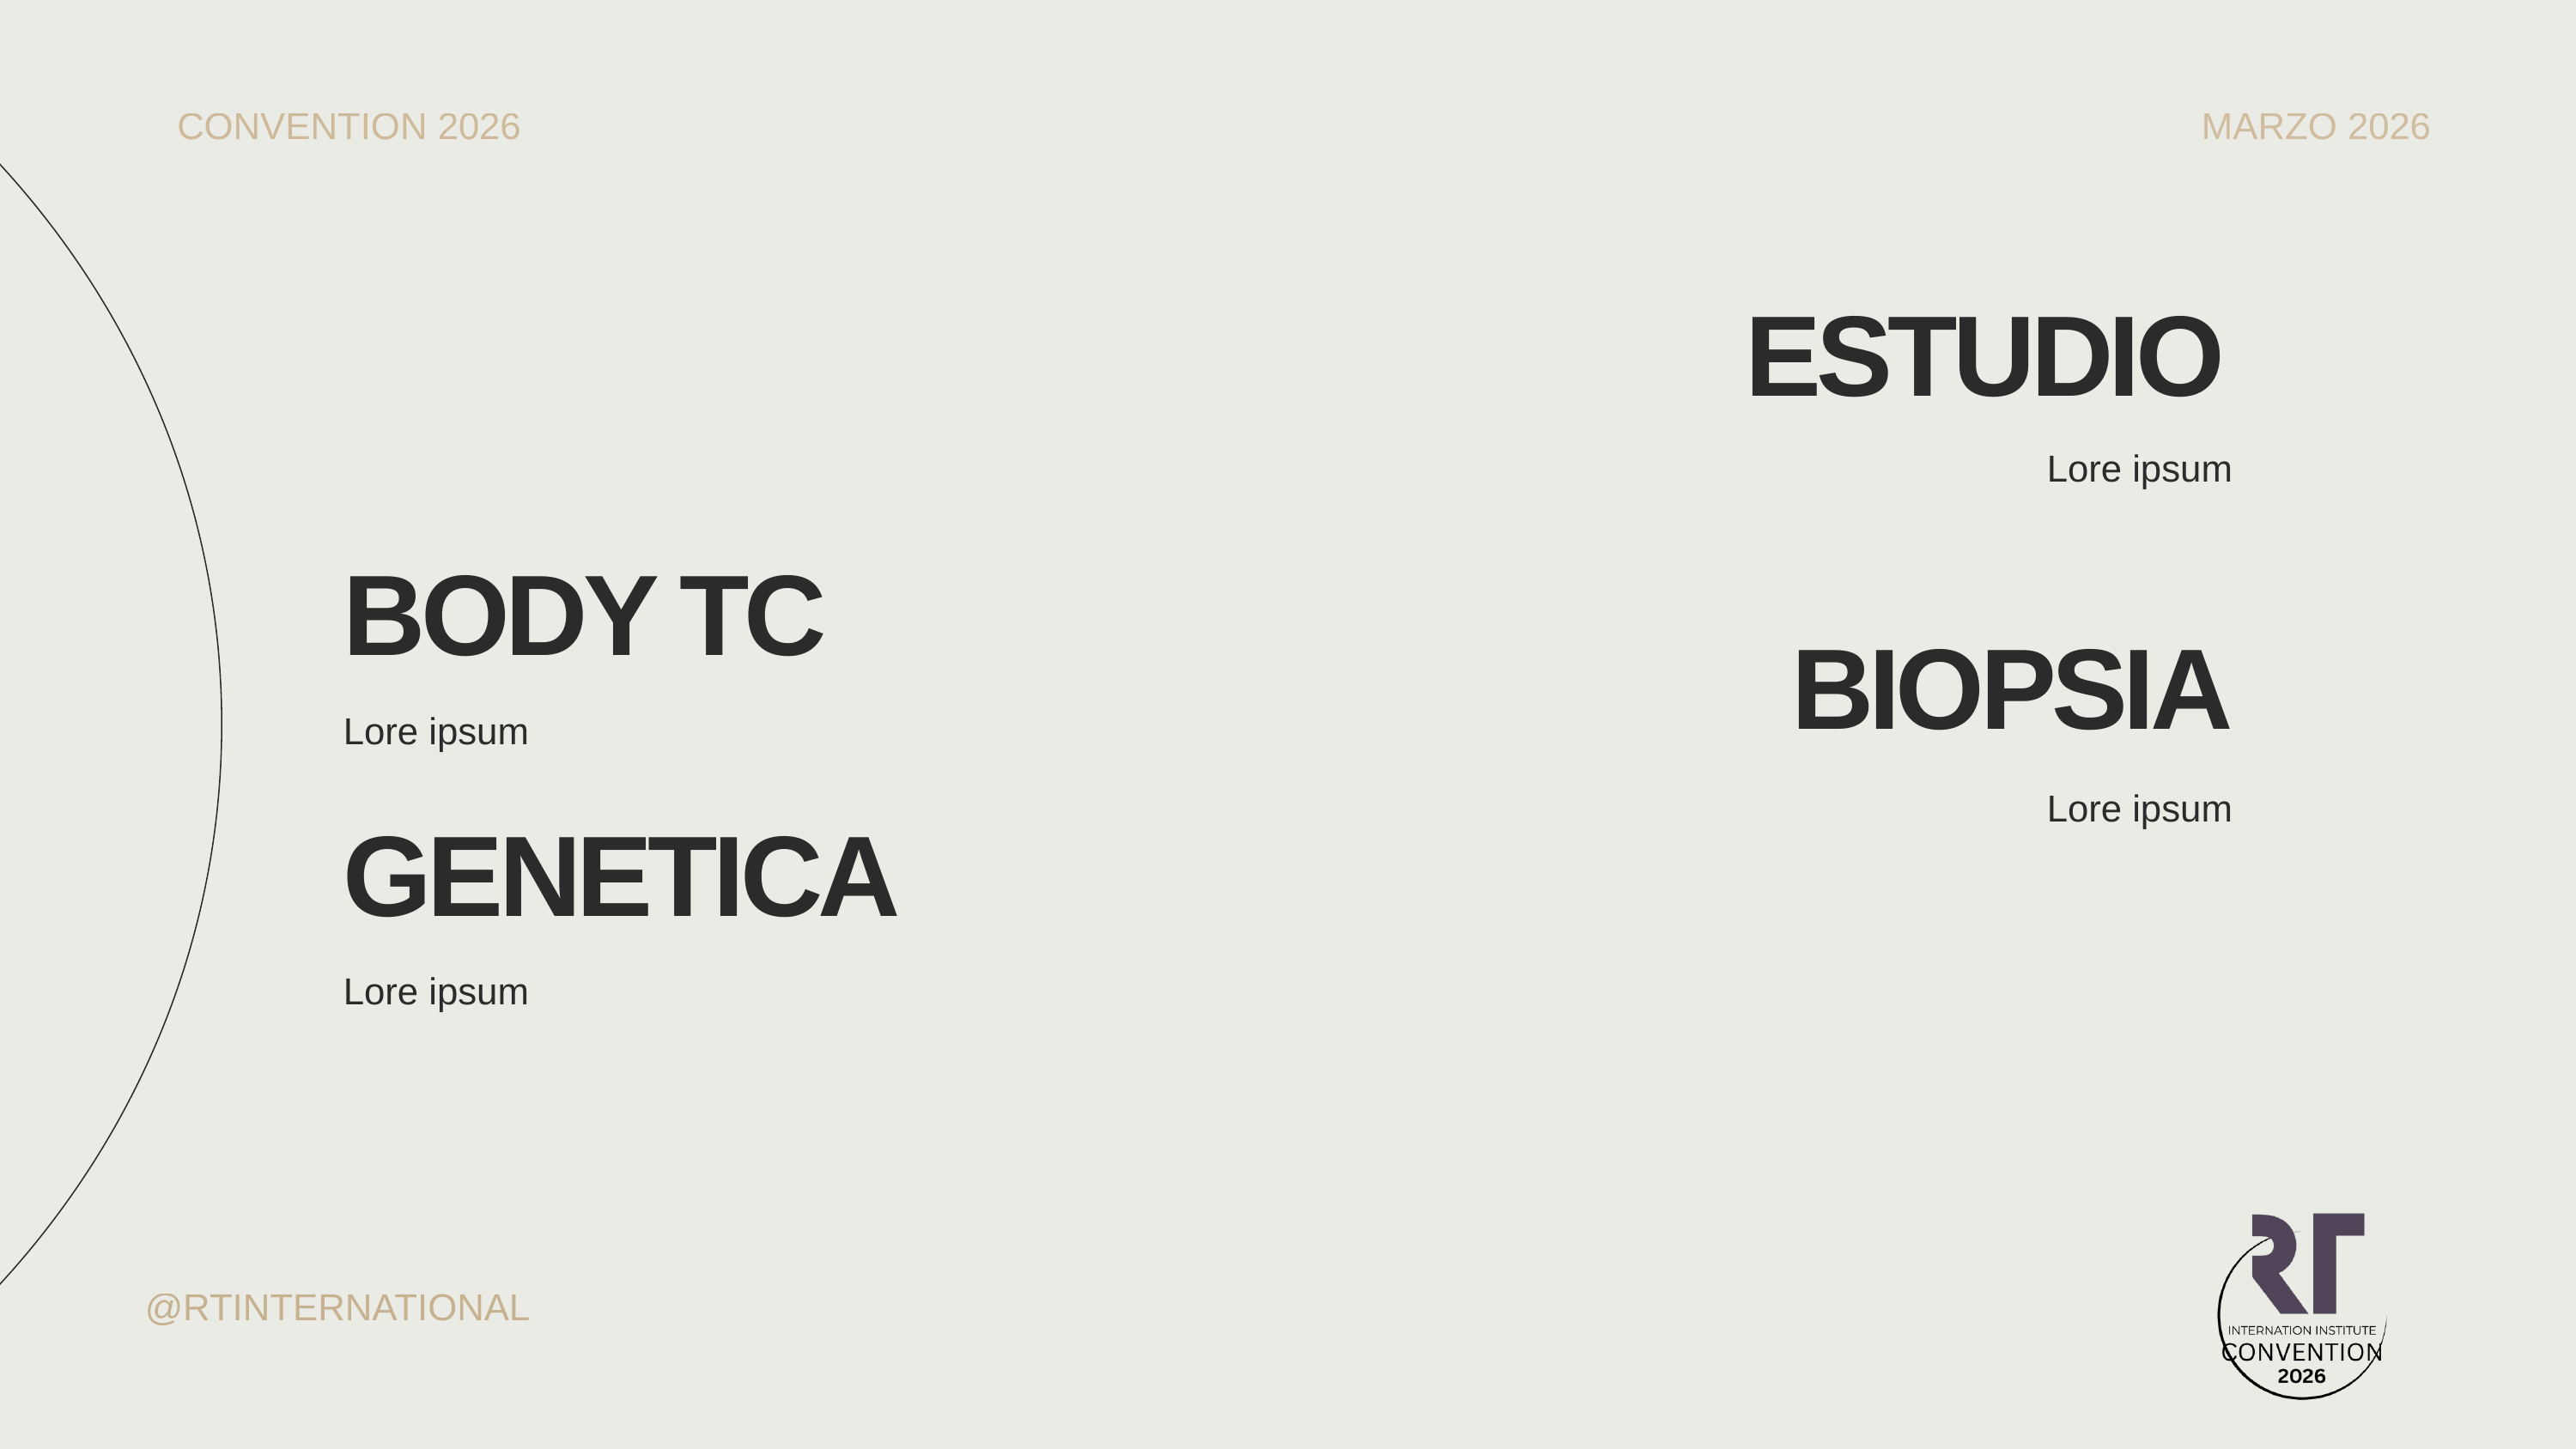

CONVENTION 2026
MARZO 2026
ESTUDIO
Lore ipsum
BODY TC
BIOPSIA
Lore ipsum
Lore ipsum
GENETICA
Lore ipsum

@RTINTERNATIONAL